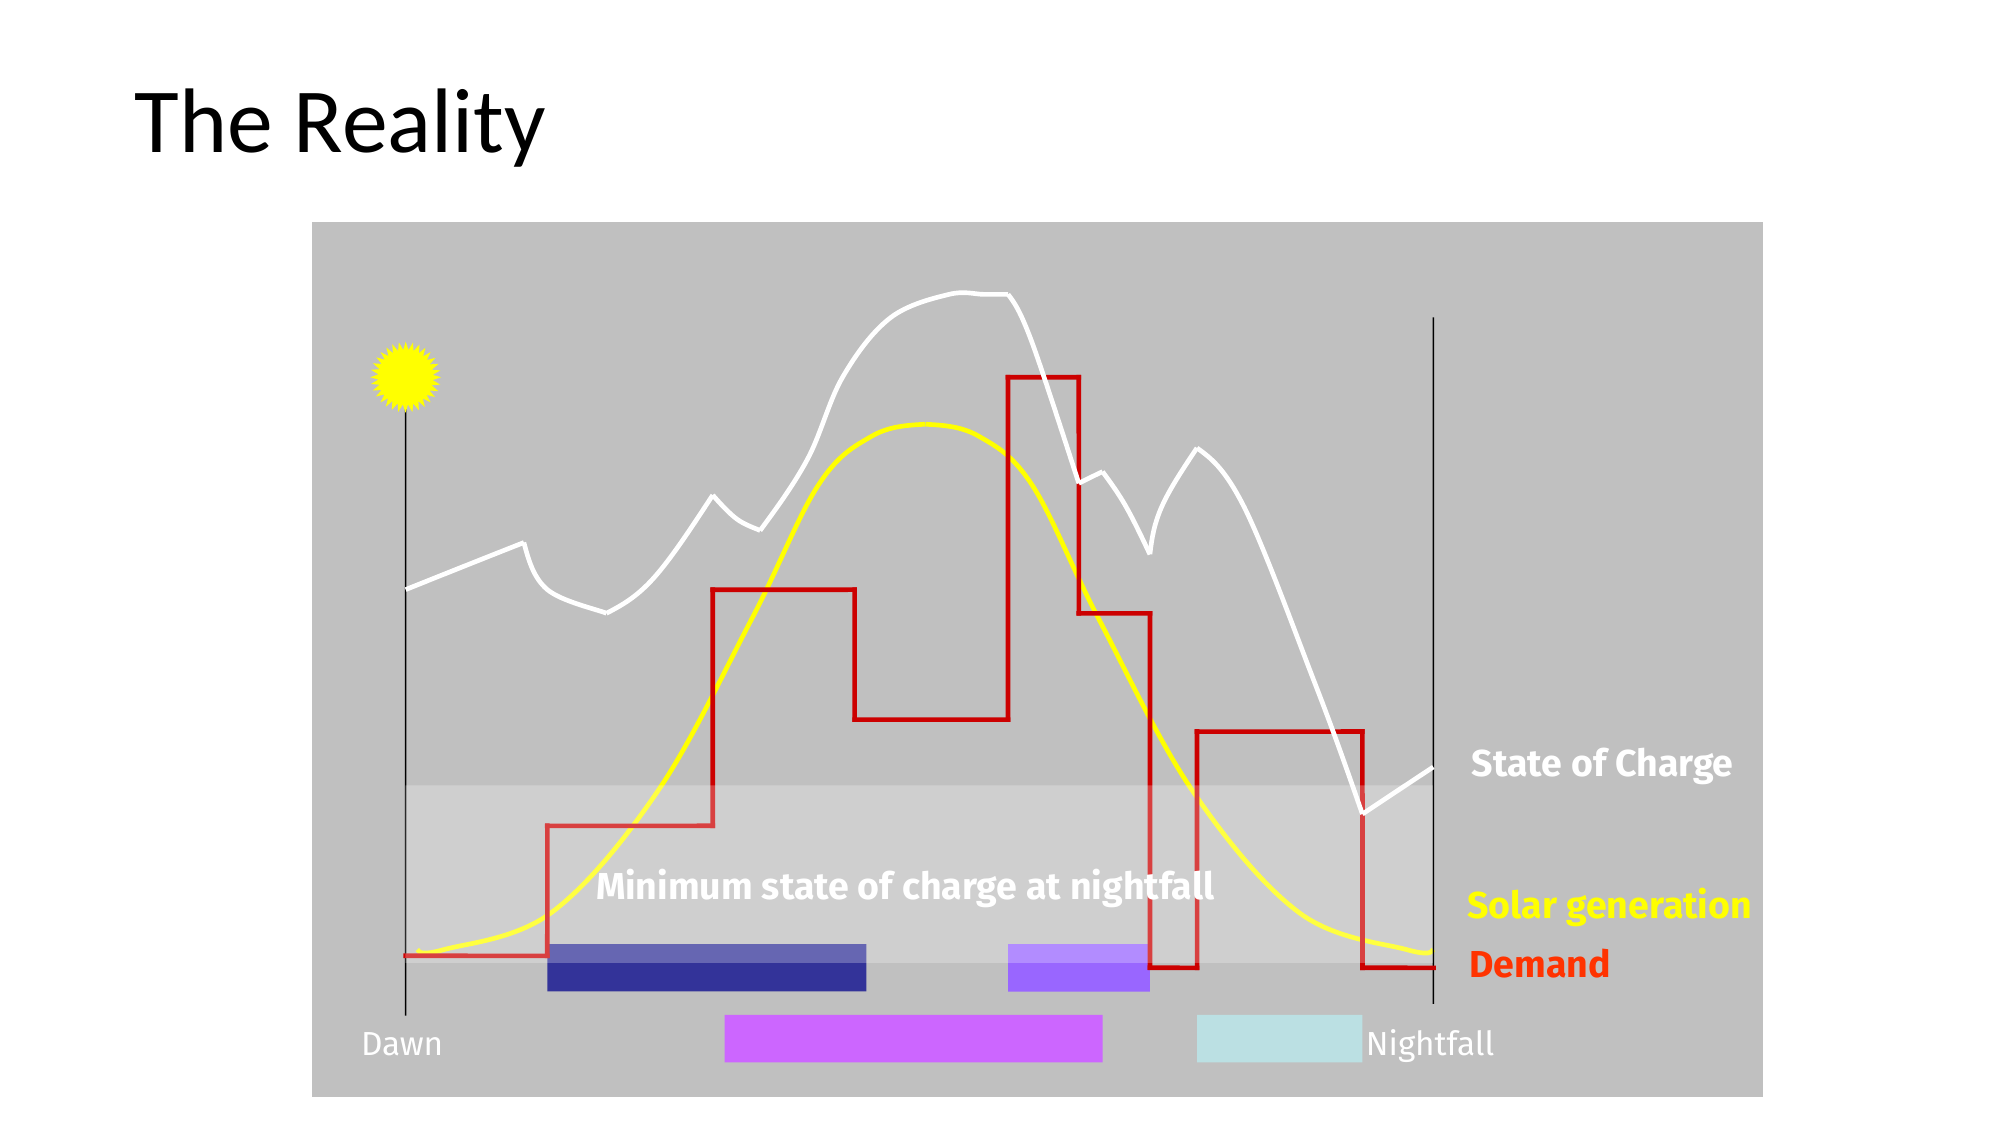

# The Reality

State of Charge

Minimum state of charge at nightfall
Solar generation
Demand

Dawn
Nightfall